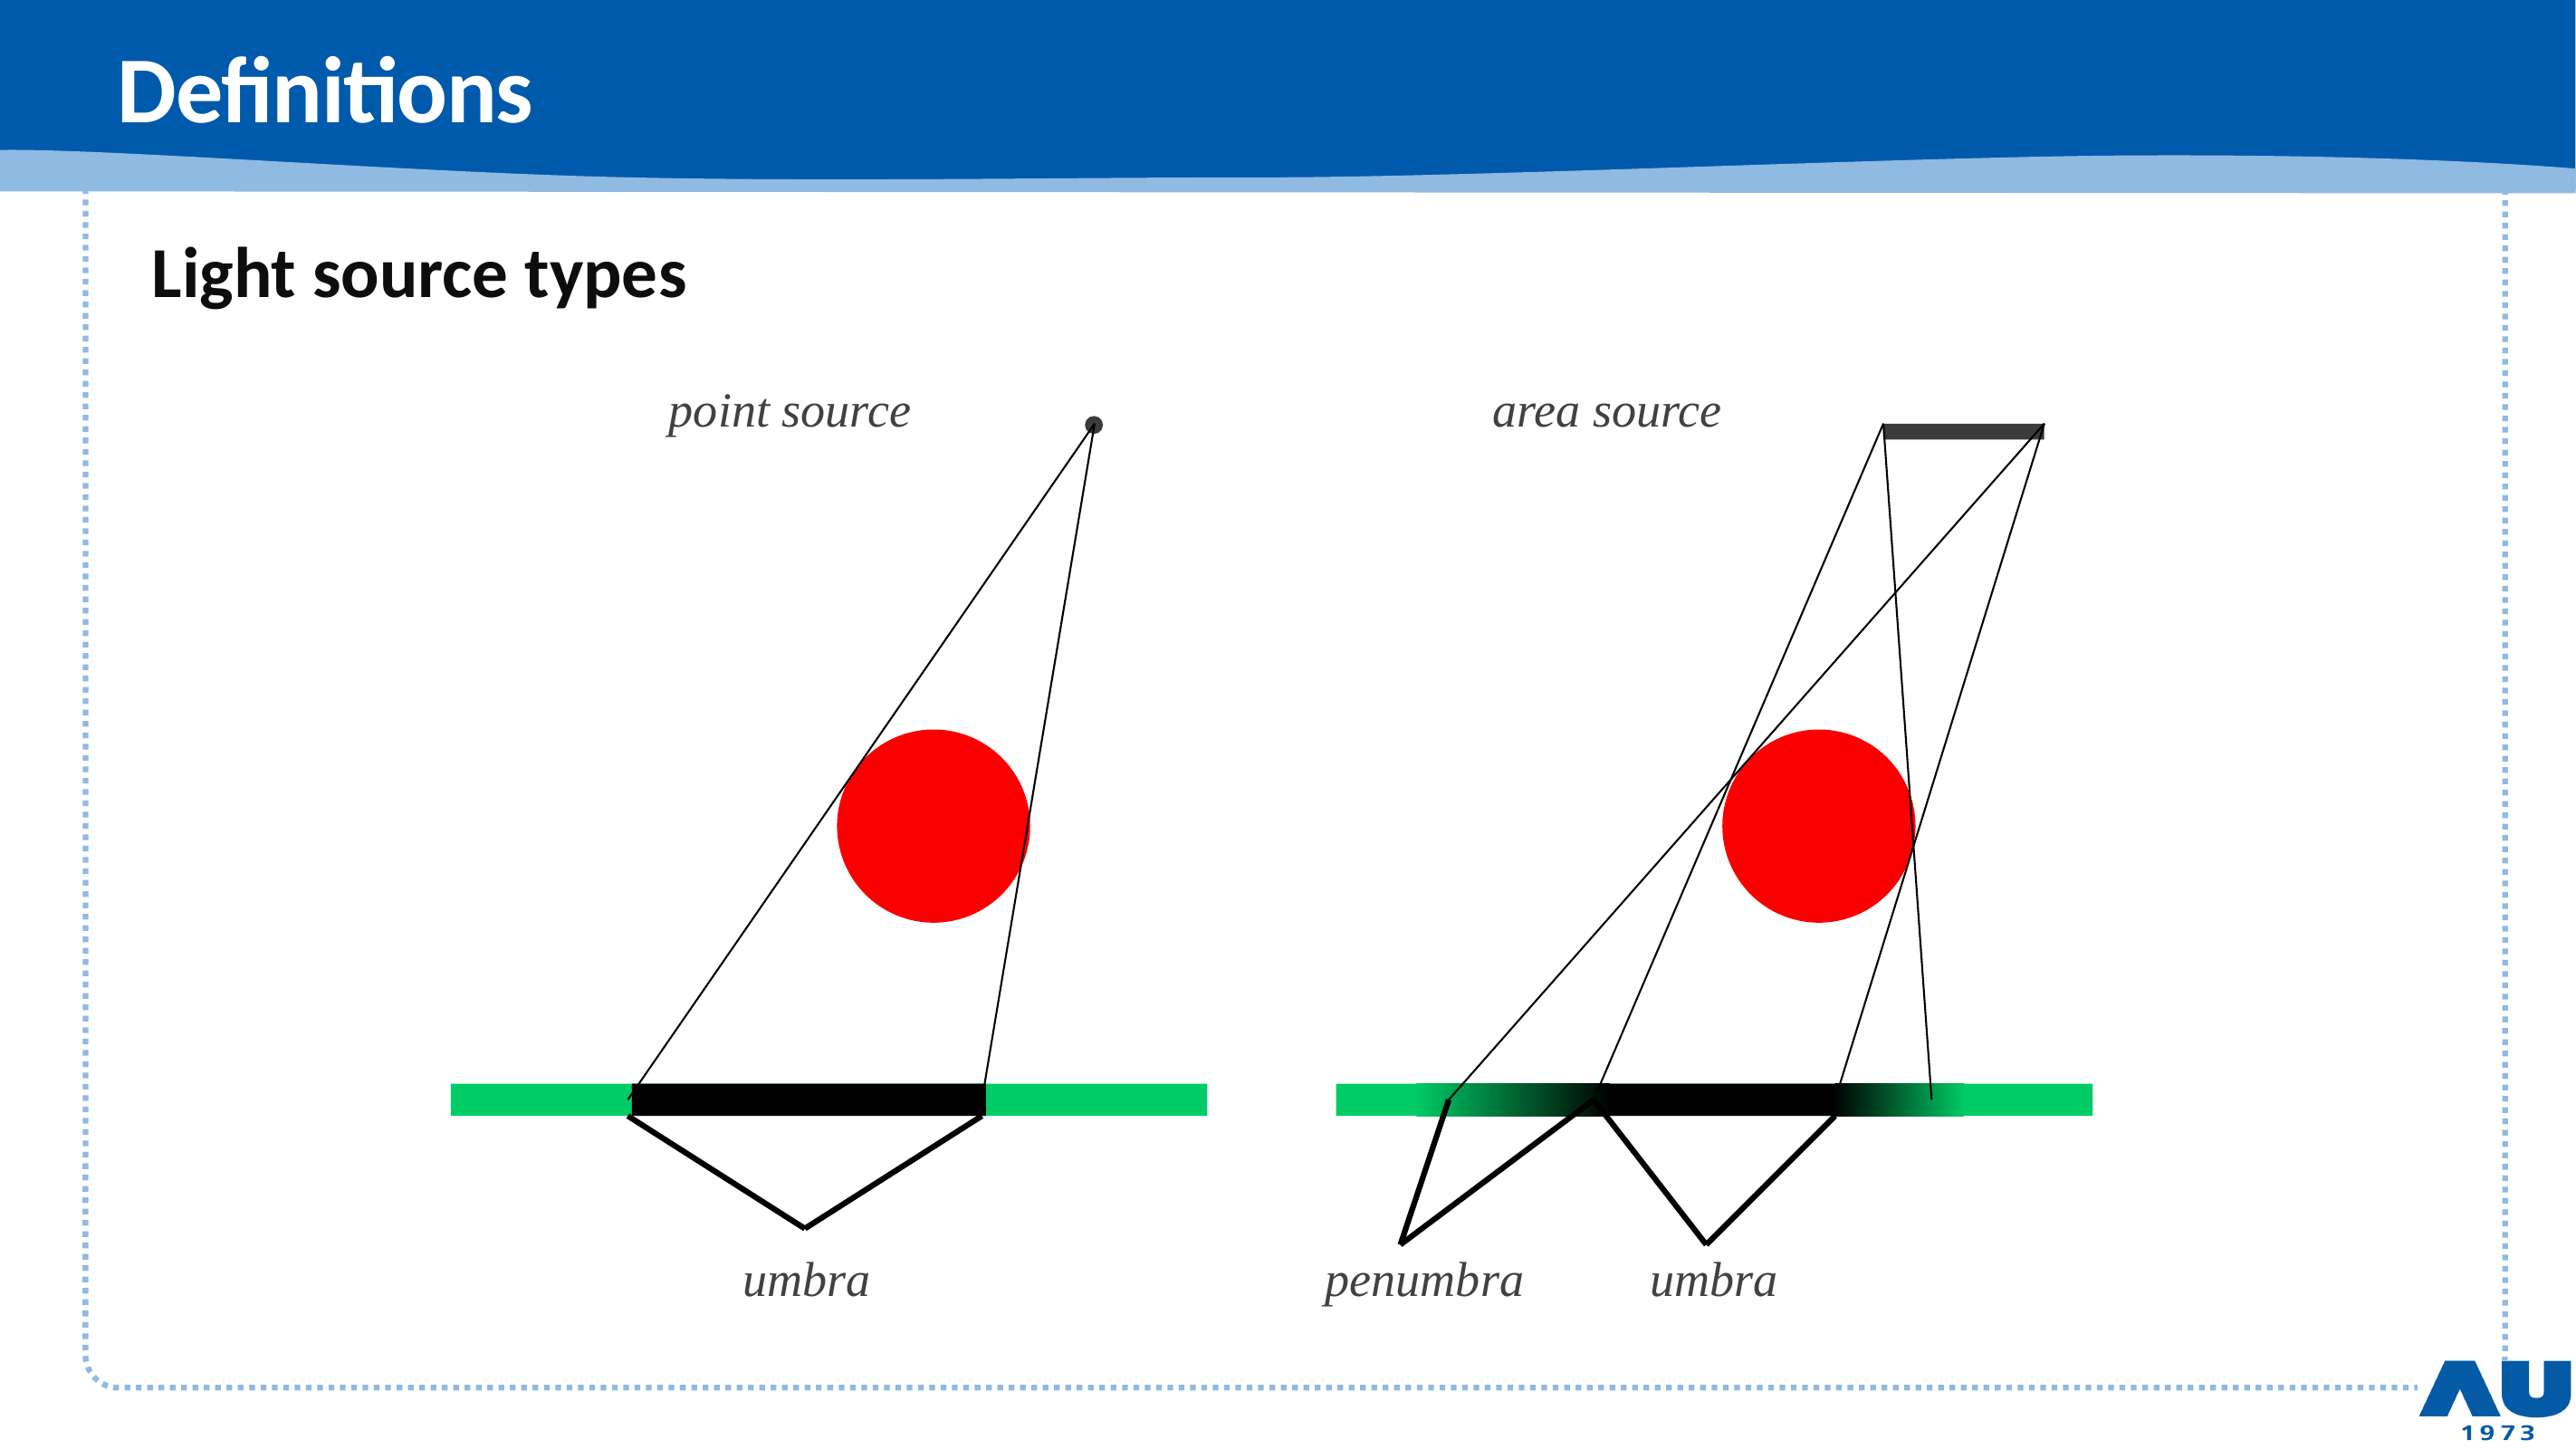

# Definitions
Light source types
point source

area source

umbra
penumbra
umbra